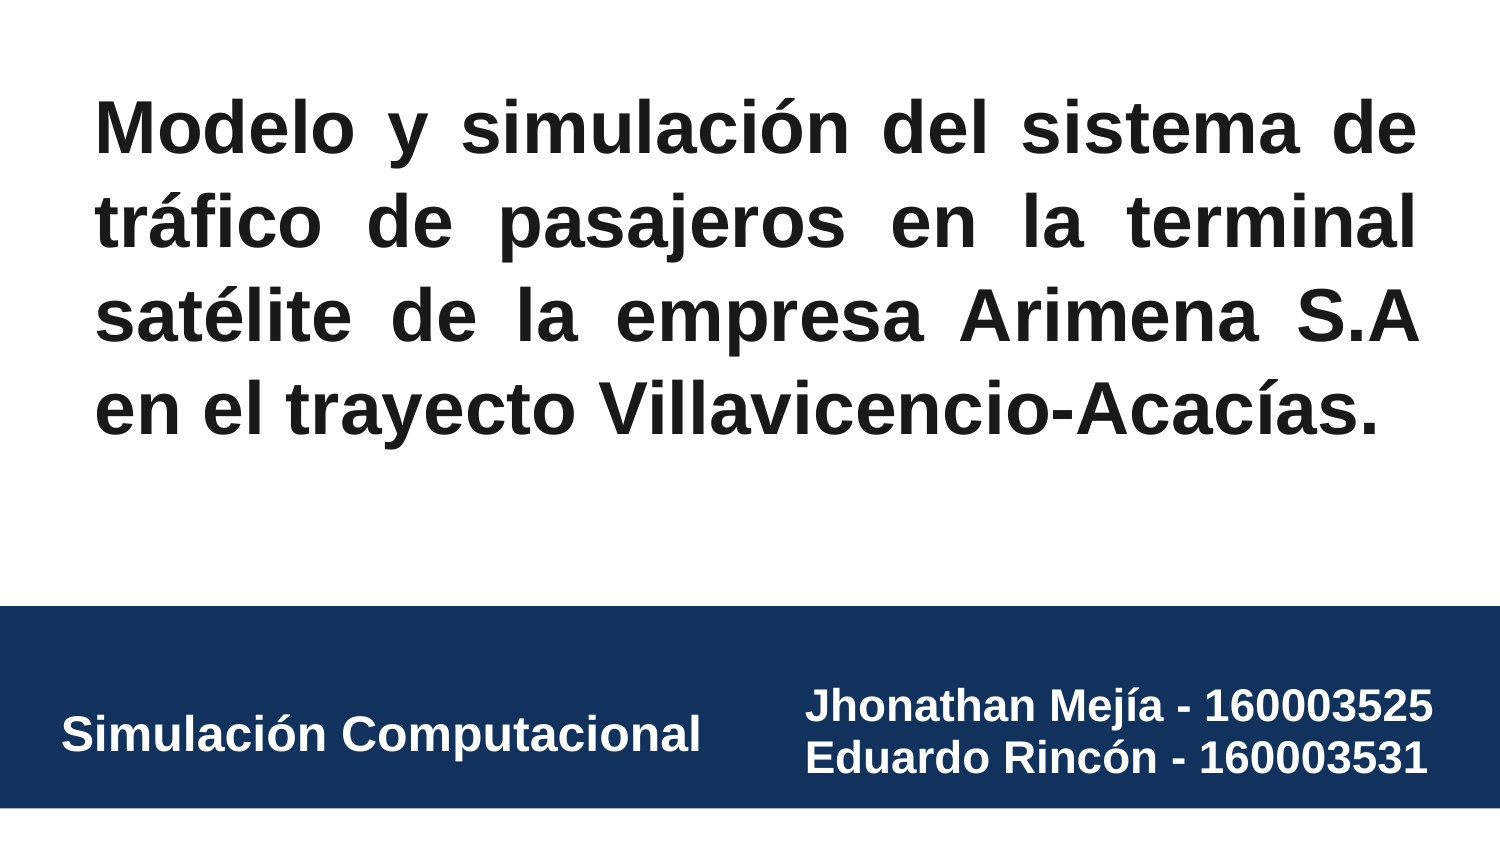

Modelo y simulación del sistema de tráfico de pasajeros en la terminal satélite de la empresa Arimena S.A en el trayecto Villavicencio-Acacías.

Jhonathan Mejía - 160003525
Eduardo Rincón - 160003531
Simulación Computacional